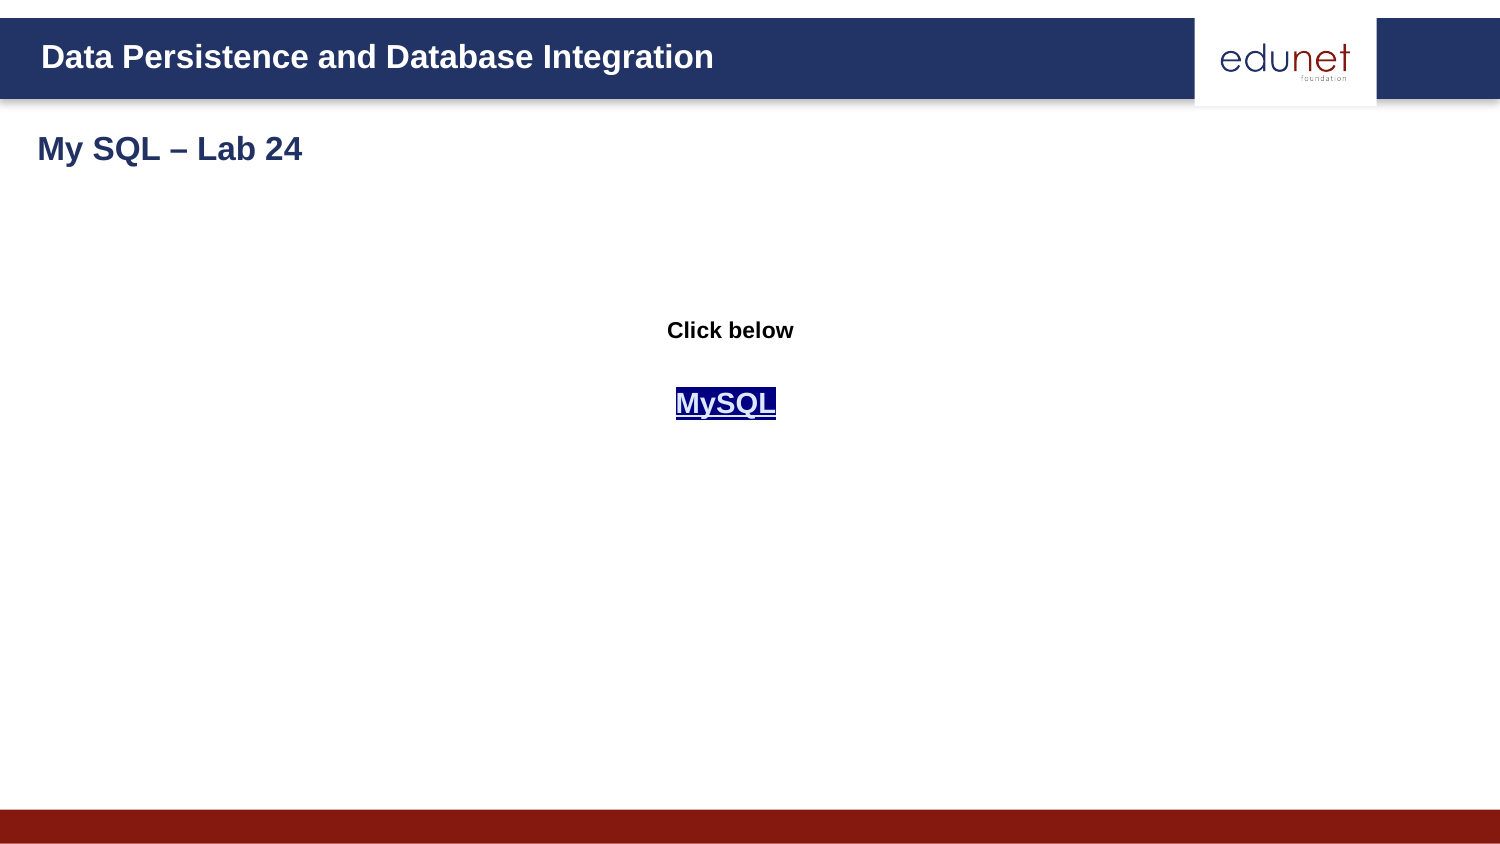

My SQL – Lab 24
Click below
MySQL